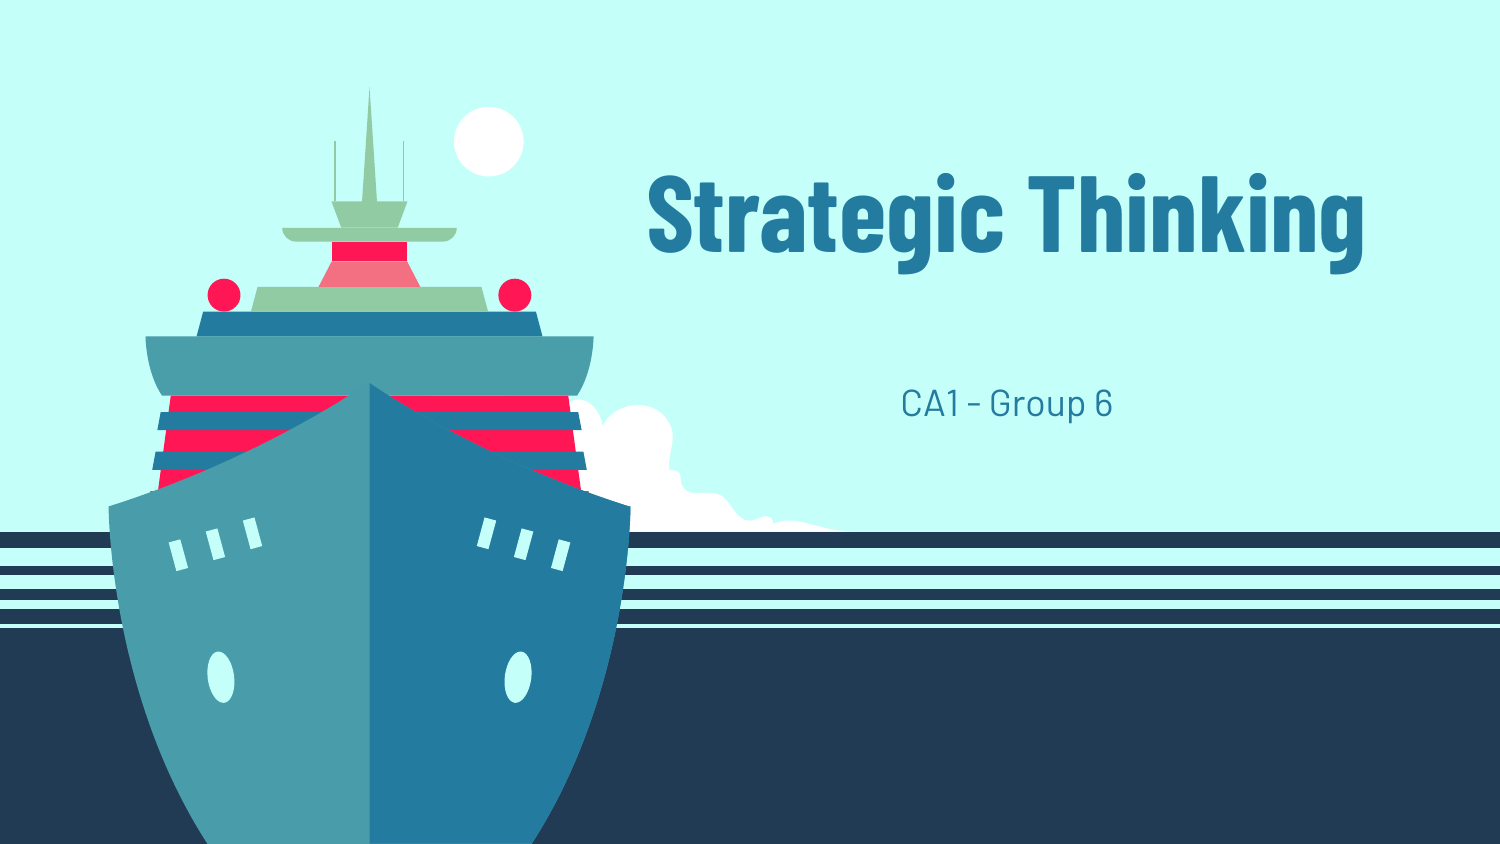

# Strategic Thinking

CA1 - Group 6